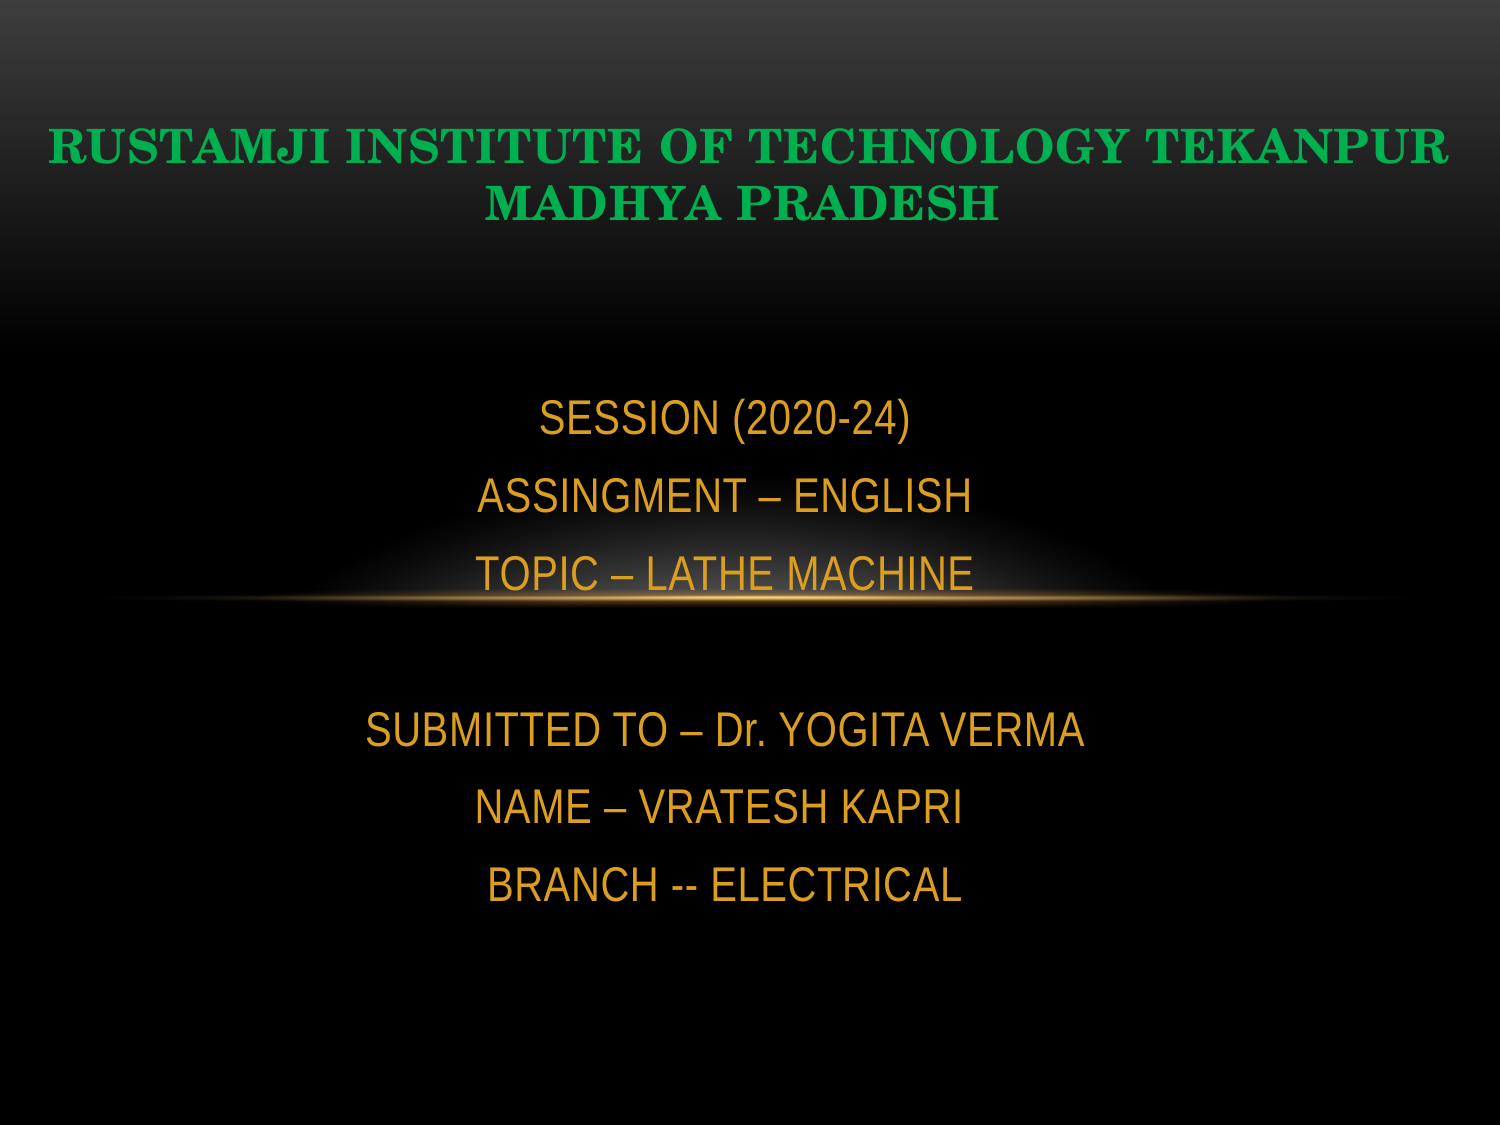

# RUSTAMJI INSTITUTE OF TECHNOLOGY TEKANPUR madhya pradesh

SESSION (2020-24)
ASSINGMENT – ENGLISH
TOPIC – LATHE MACHINE

SUBMITTED TO – Dr. YOGITA VERMA
NAME – VRATESH KAPRI
BRANCH -- ELECTRICAL